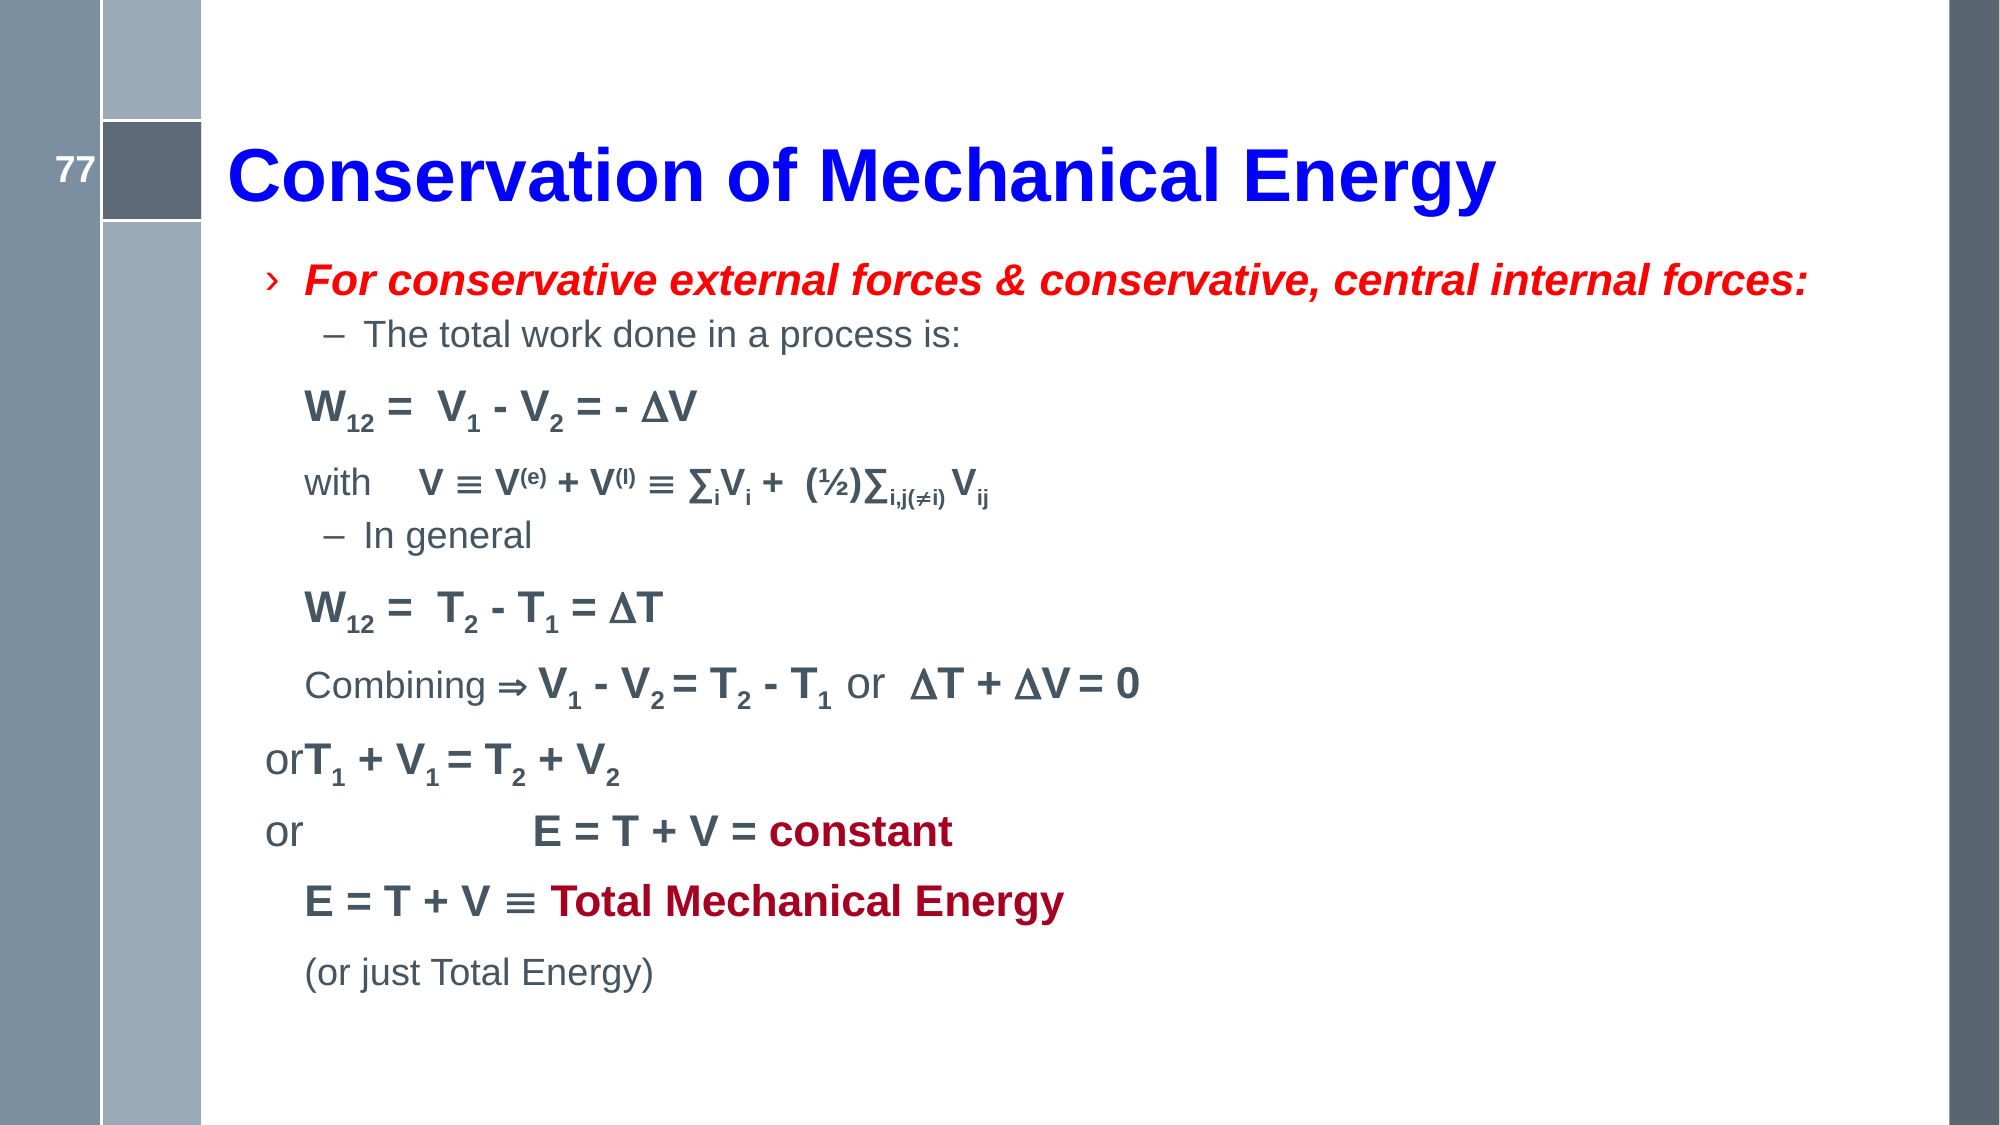

# Conservation of Mechanical Energy
For conservative external forces & conservative, central internal forces:
The total work done in a process is:
			W12 =  V1 - V2 = - ΔV
	with 	V ≡ V(e) + V(I) ≡ ∑iVi +  (½)∑i,j(≠i) Vij
In general
			W12 =  T2 - T1 = ΔT
	Combining ⇒ V1 - V2 = T2 - T1  or  ΔT + ΔV = 0
or			T1 + V1 = T2 + V2
or 		E = T + V = constant
		E = T + V ≡ Total Mechanical Energy
			(or just Total Energy)